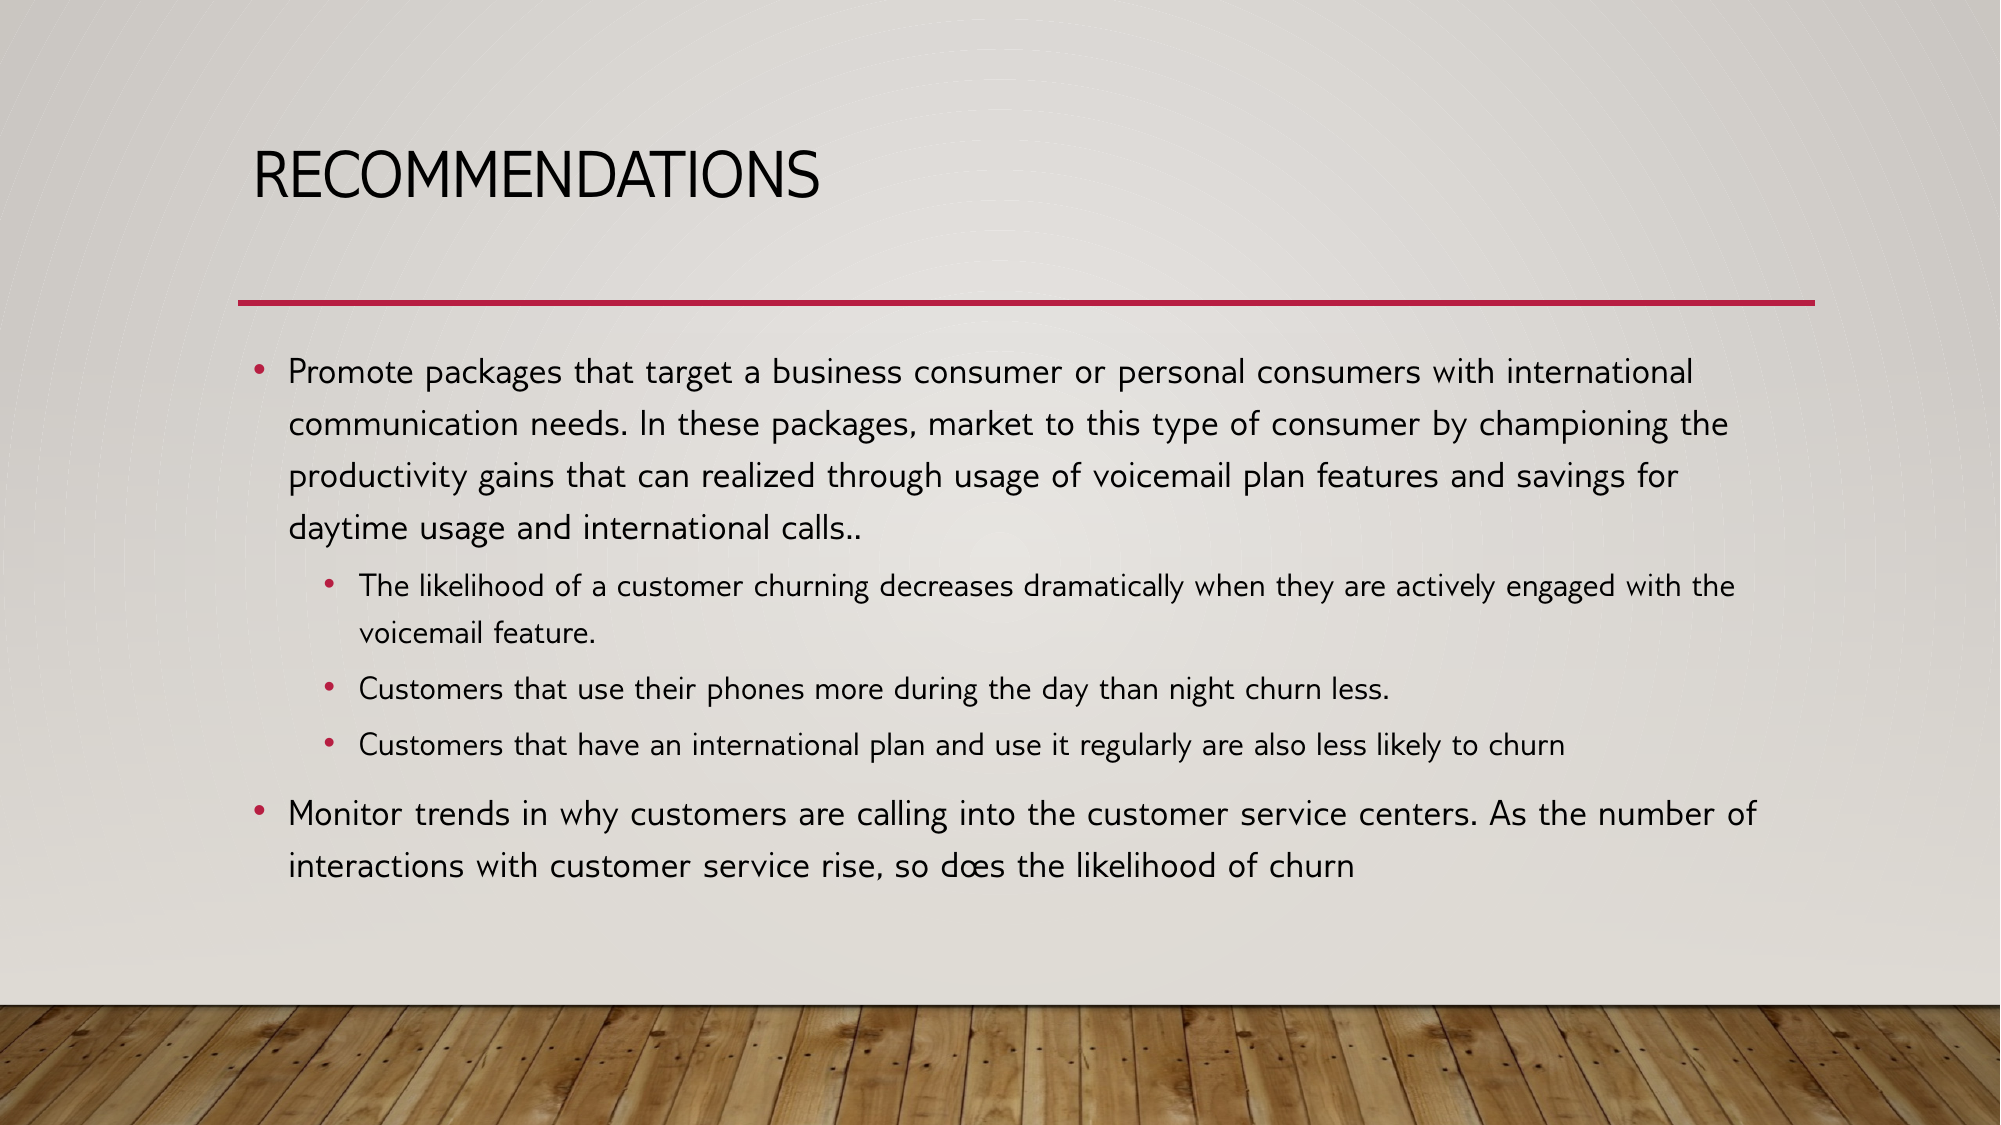

# Recommendations
Promote packages that target a business consumer or personal consumers with international communication needs. In these packages, market to this type of consumer by championing the productivity gains that can realized through usage of voicemail plan features and savings for daytime usage and international calls..
The likelihood of a customer churning decreases dramatically when they are actively engaged with the voicemail feature.
Customers that use their phones more during the day than night churn less.
Customers that have an international plan and use it regularly are also less likely to churn
Monitor trends in why customers are calling into the customer service centers. As the number of interactions with customer service rise, so does the likelihood of churn